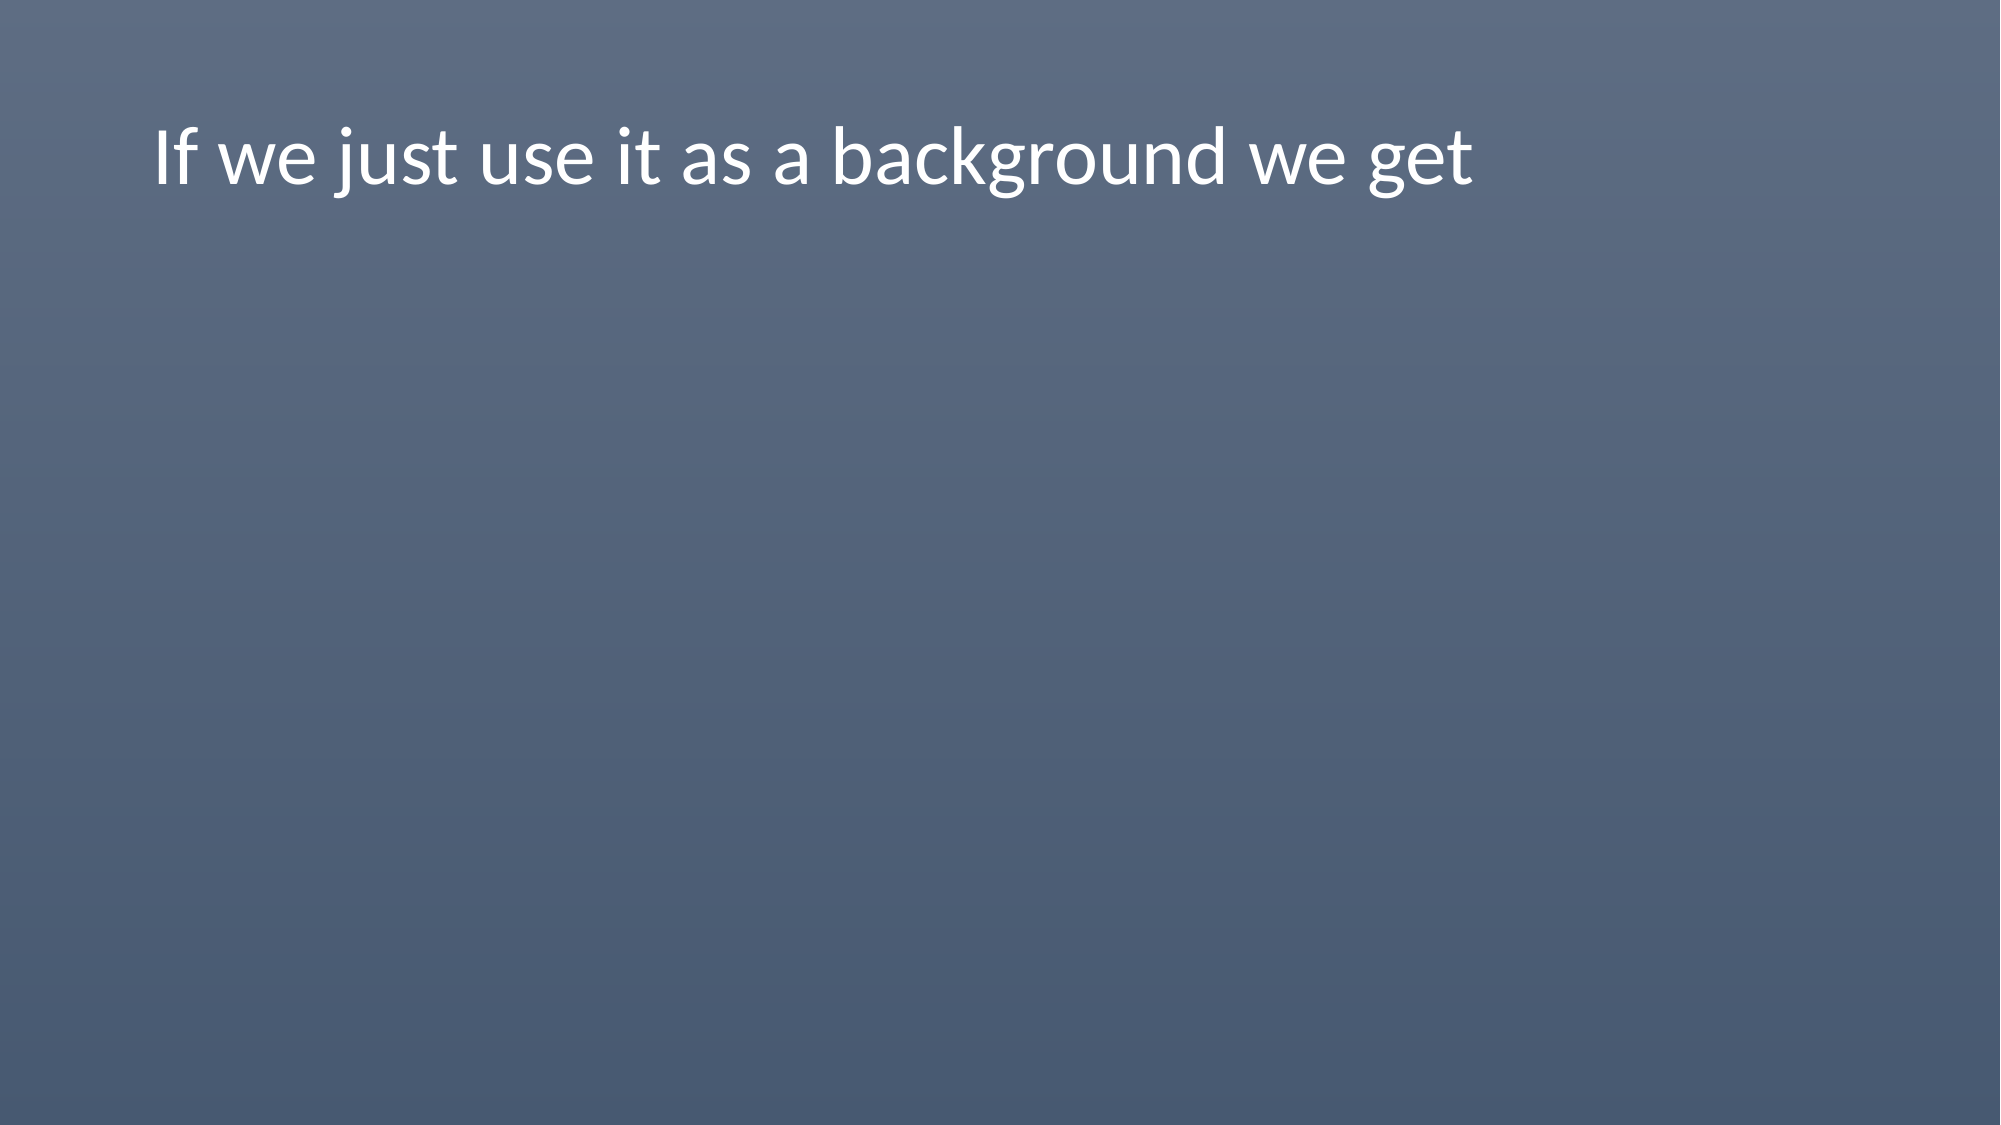

# If we just use it as a background we get